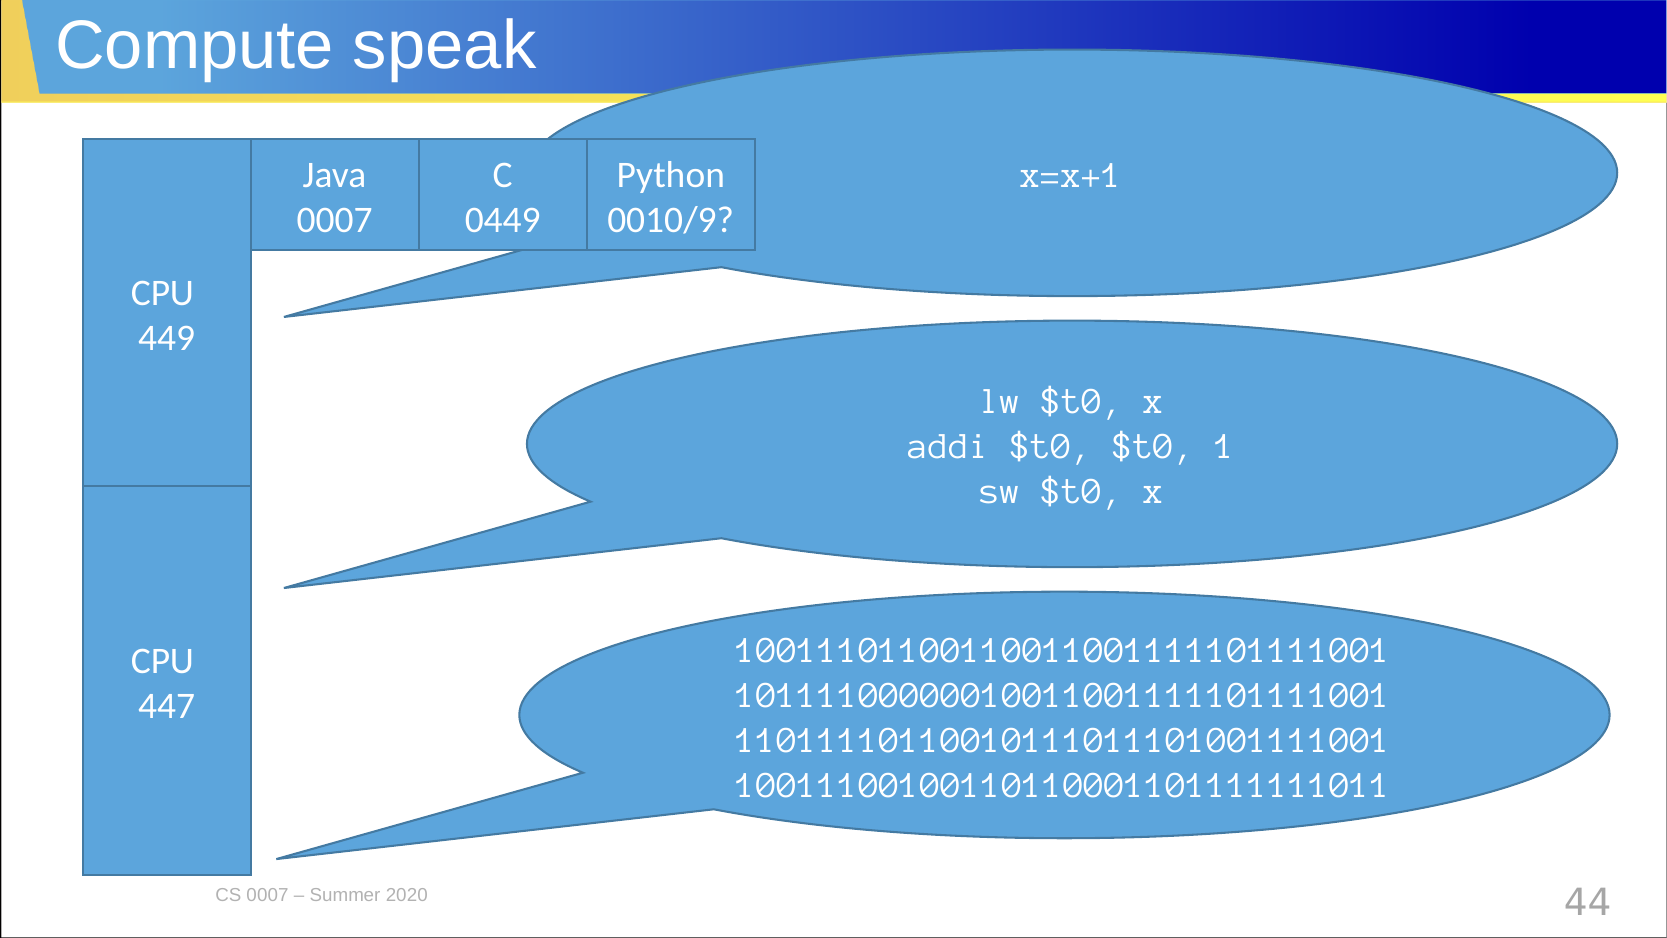

# Compute speak
x=x+1
CPU
449
Java
0007
C
0449
Python
0010/9?

lw $t0, x
addi $t0, $t0, 1
sw $t0, x
CPU
447
10011101100110011001111101111001
10111100000010011001111101111001
11011110110010111011101001111001
10011100100110110001101111111011
CS 0007 – Summer 2020
44